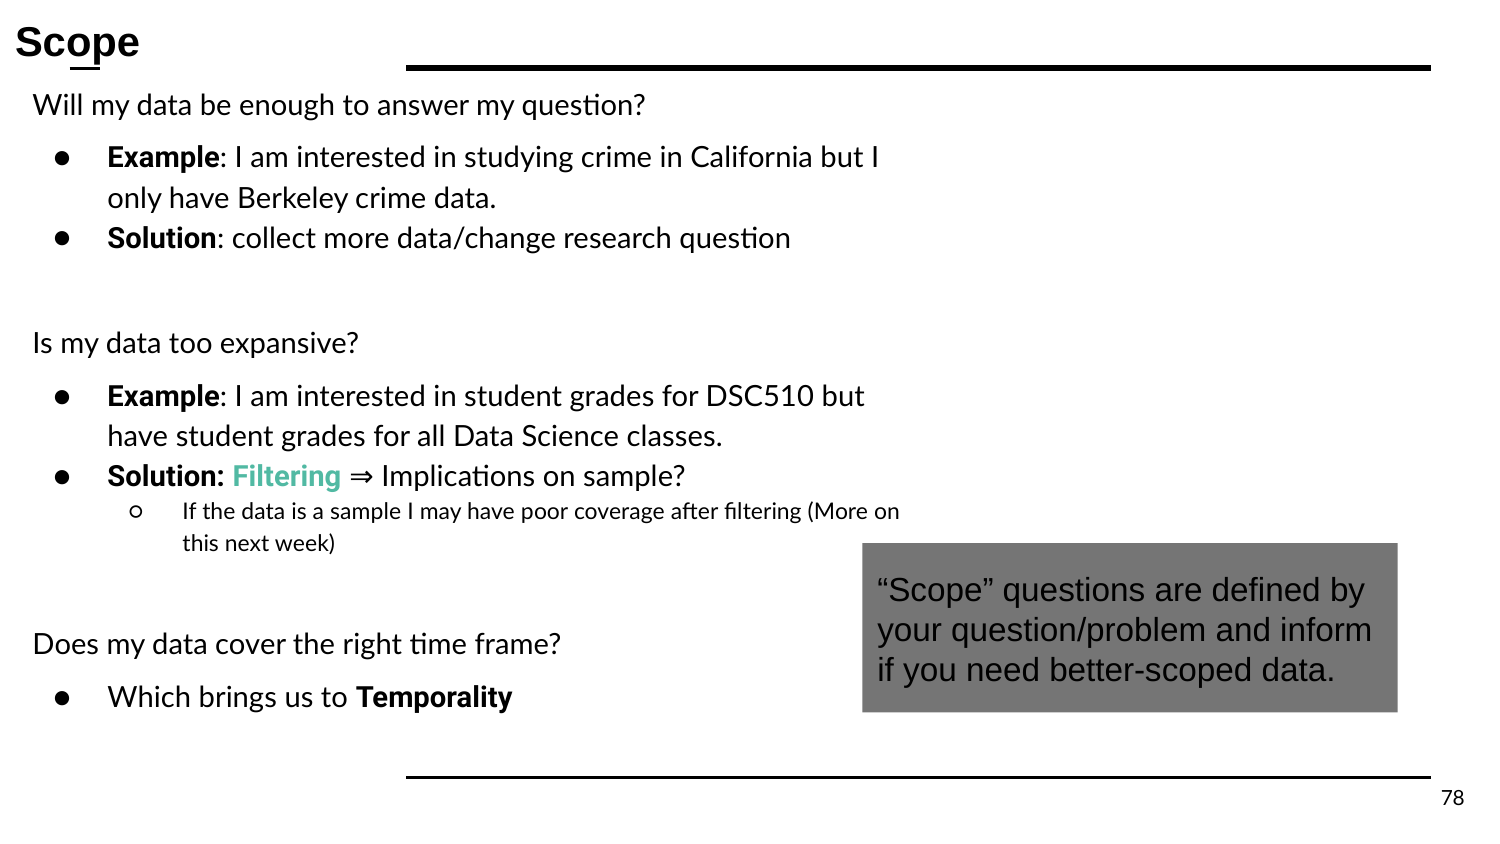

# Scope
Will my data be enough to answer my question?
Example: I am interested in studying crime in California but I only have Berkeley crime data.
Solution: collect more data/change research question

Is my data too expansive?
Example: I am interested in student grades for DSC510 but have student grades for all Data Science classes.
Solution: Filtering ⇒ Implications on sample?
If the data is a sample I may have poor coverage after filtering (More on this next week)

Does my data cover the right time frame?
Which brings us to Temporality

“Scope” questions are defined by your question/problem and inform if you need better-scoped data.
78